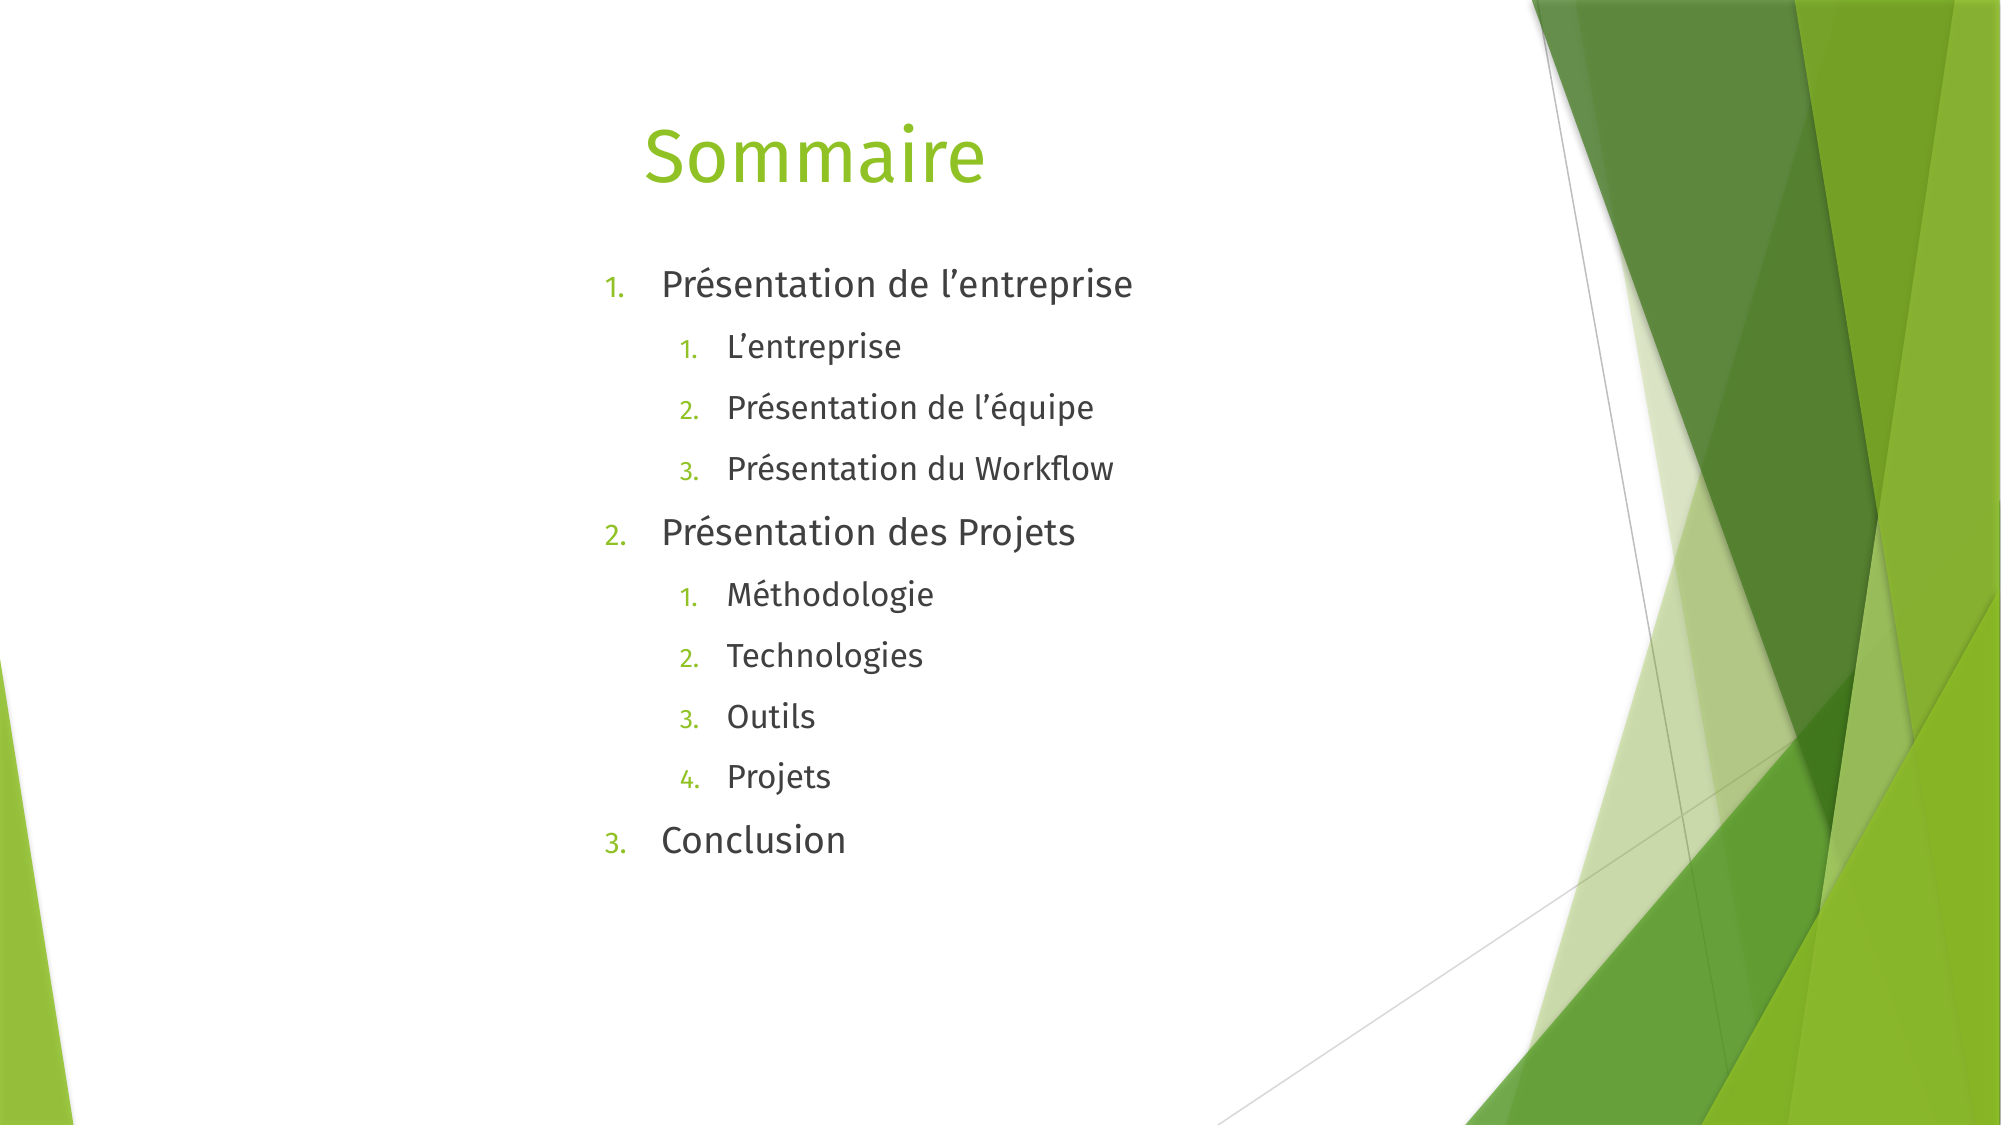

# Sommaire
Présentation de l’entreprise
L’entreprise
Présentation de l’équipe
Présentation du Workflow
Présentation des Projets
Méthodologie
Technologies
Outils
Projets
Conclusion